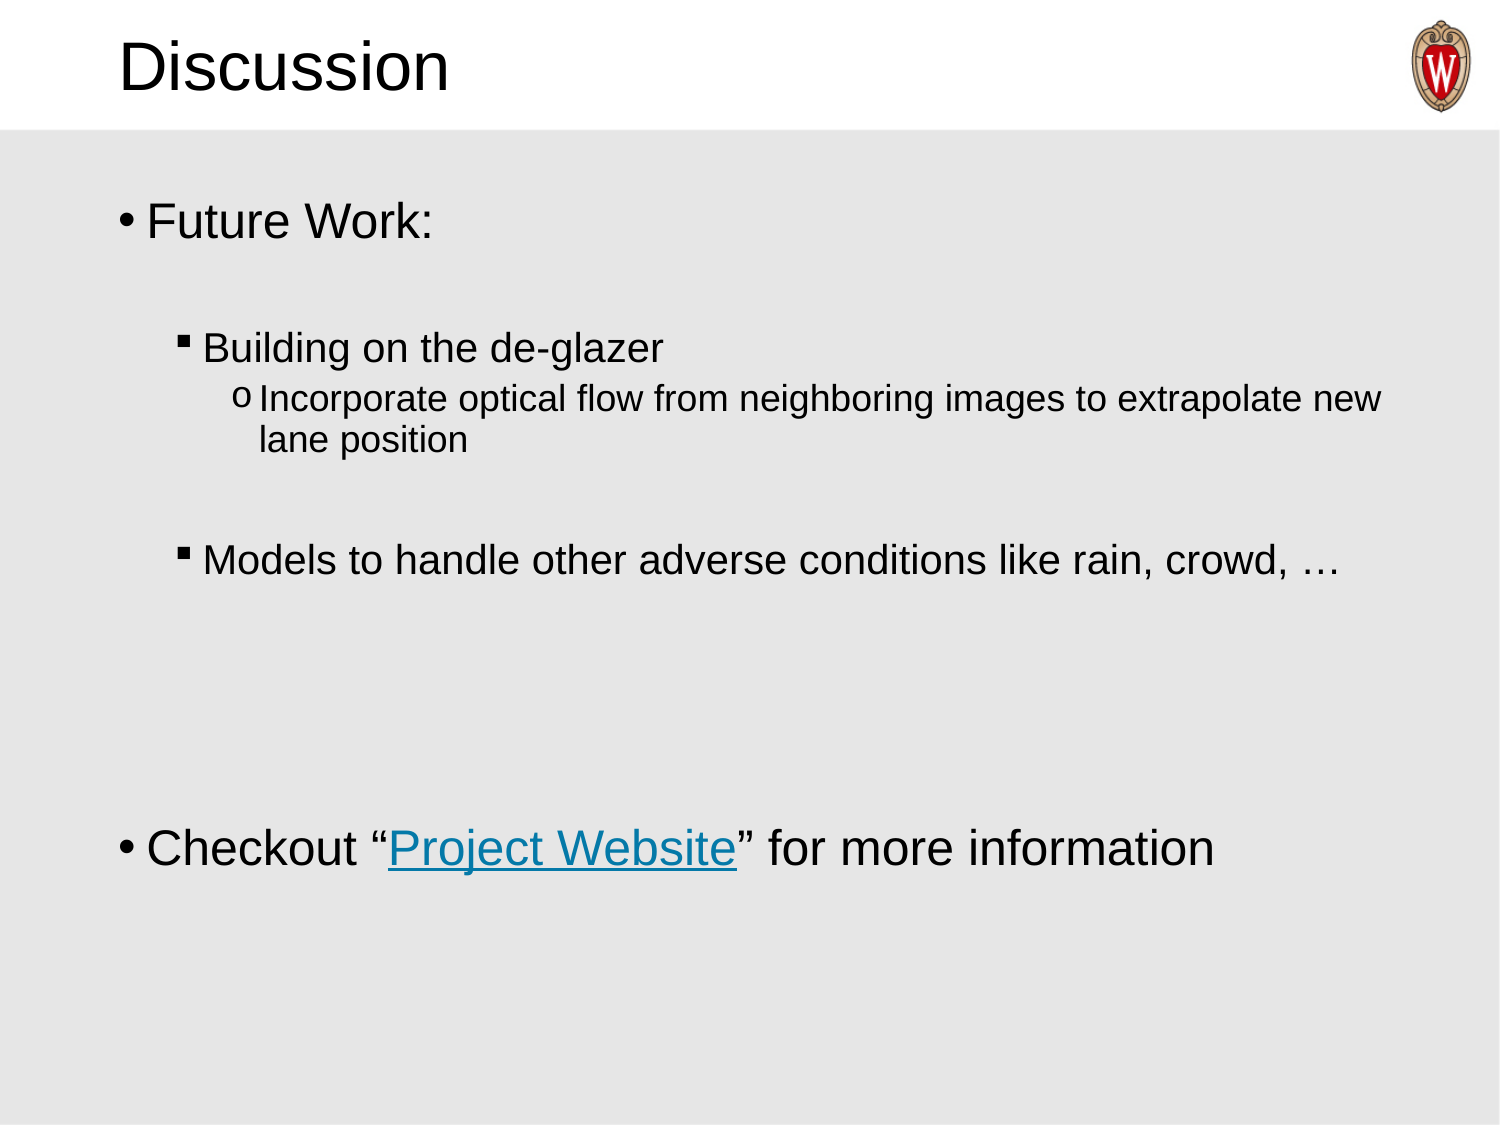

# Discussion
Future Work:

Building on the de-glazer
Incorporate optical flow from neighboring images to extrapolate new lane position

Models to handle other adverse conditions like rain, crowd, …

Checkout “Project Website” for more information